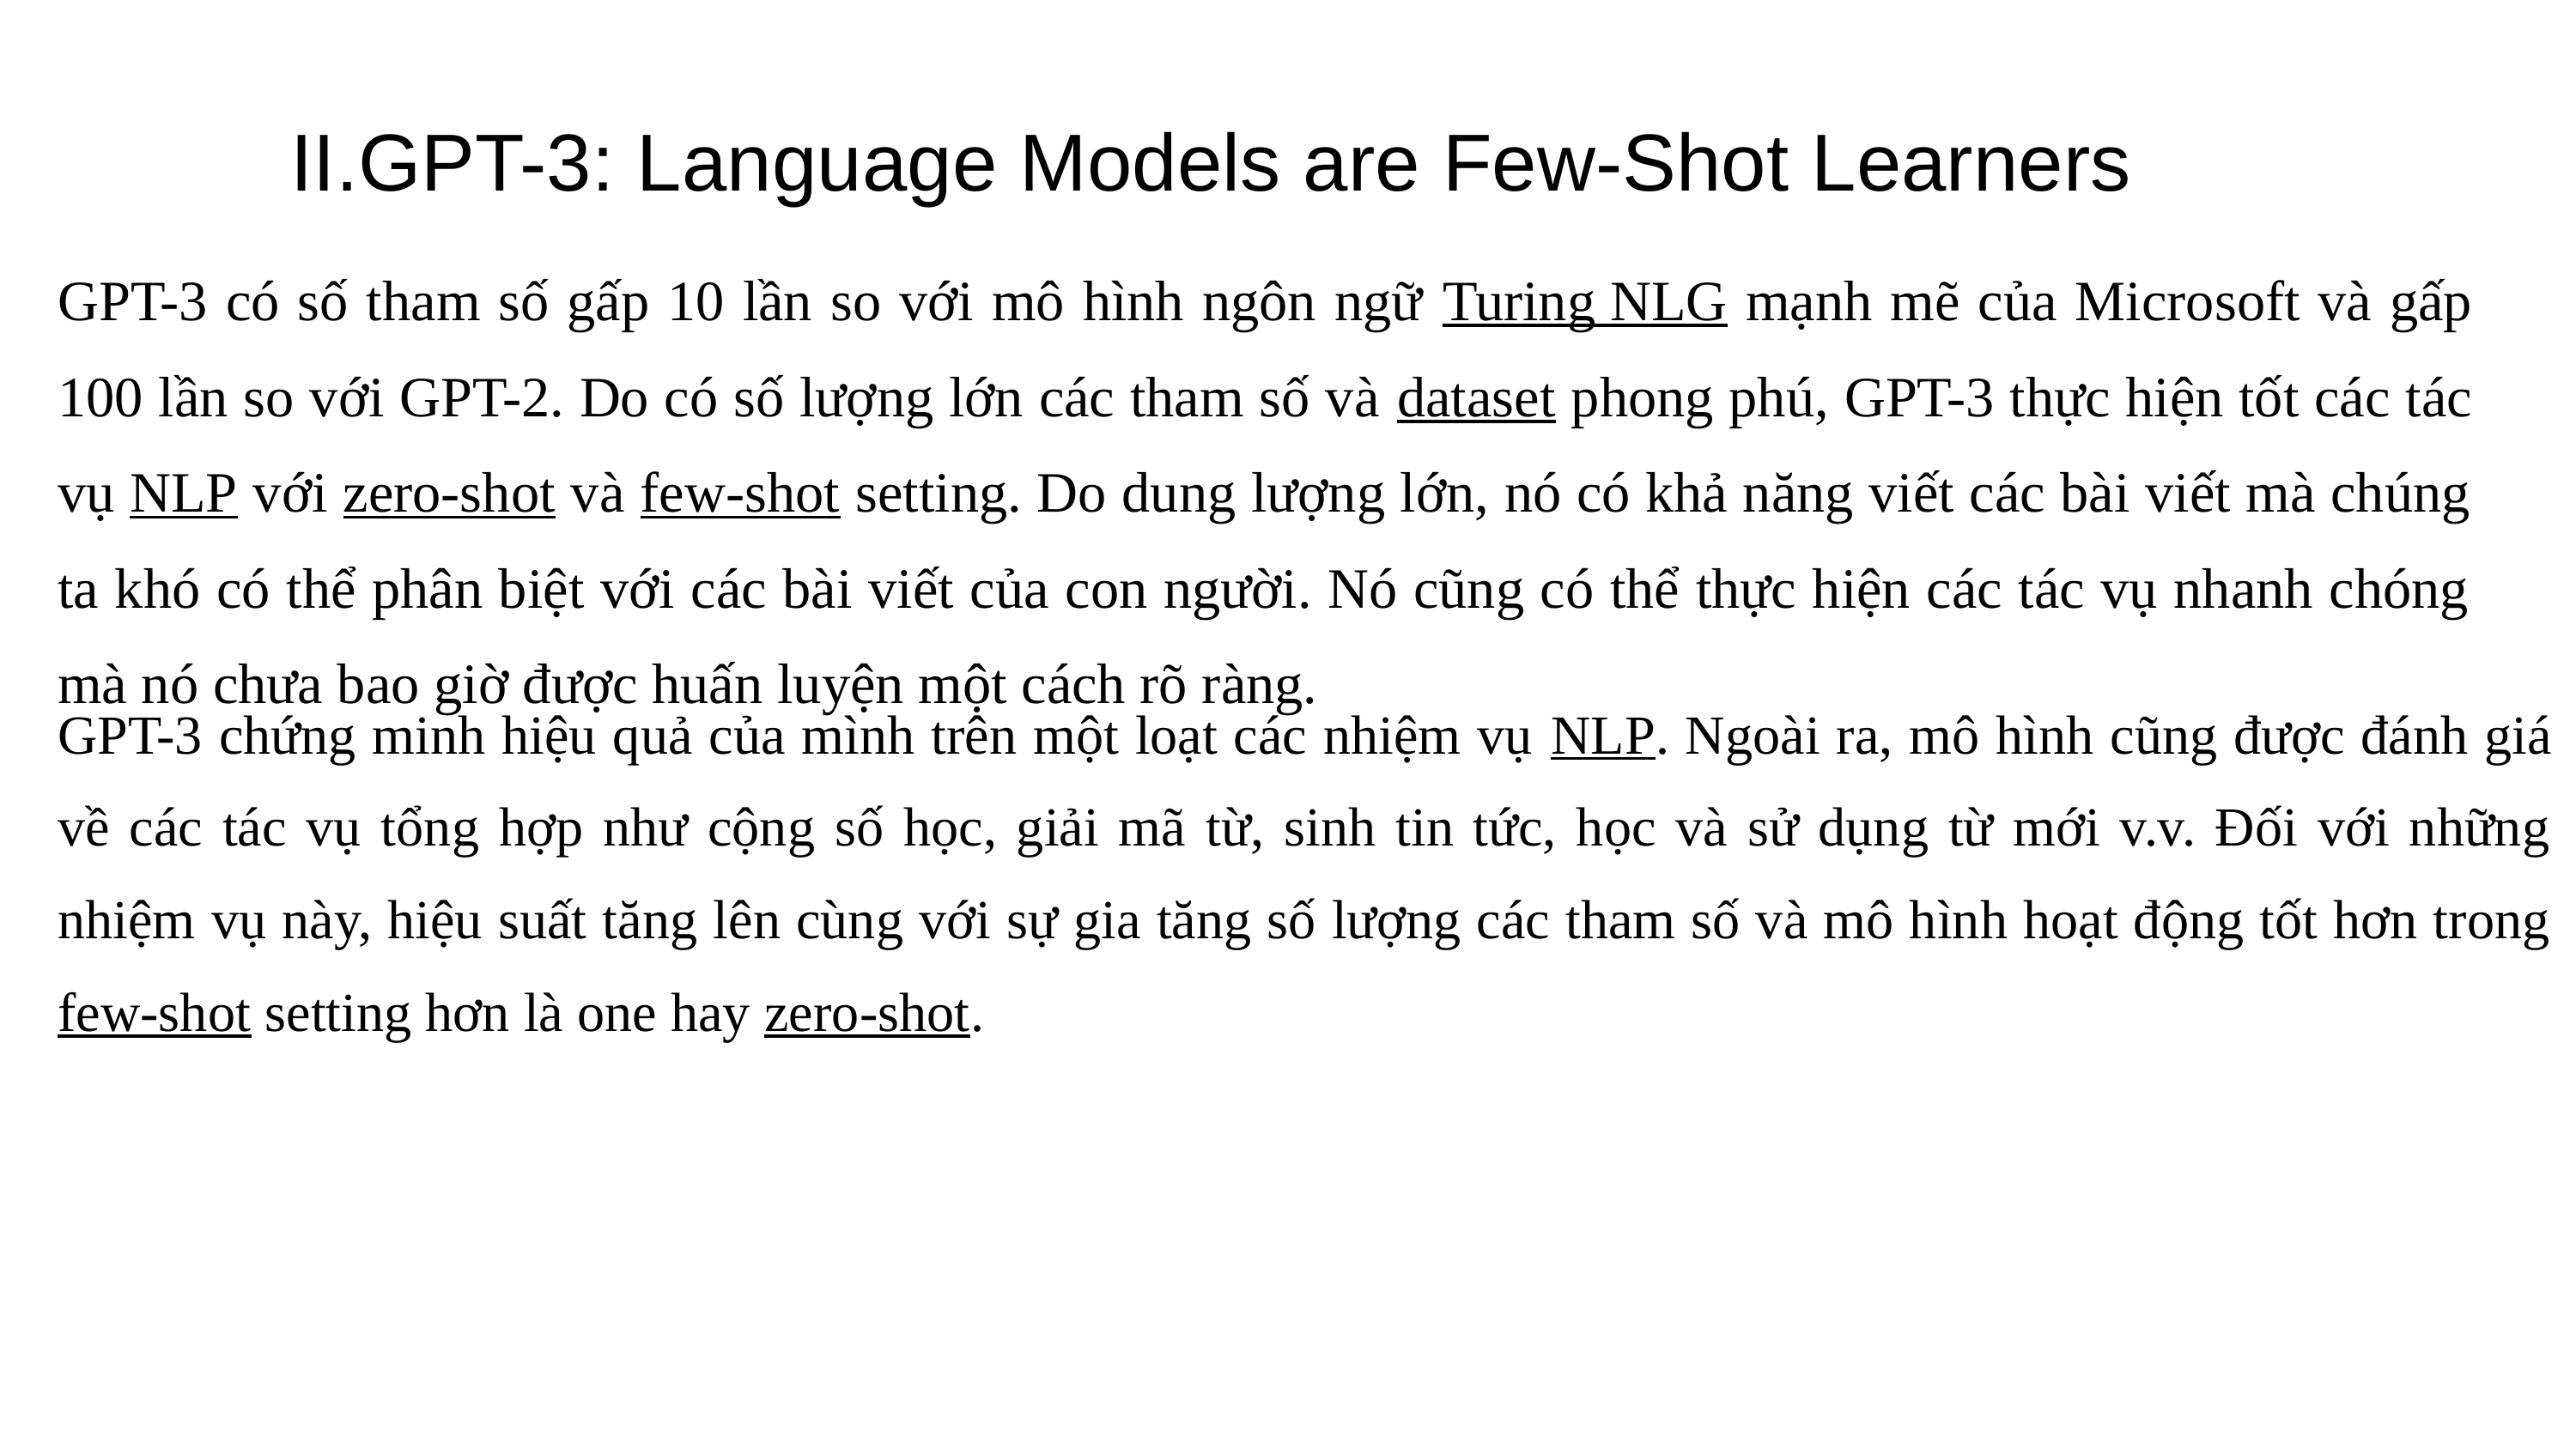

II.GPT-3: Language Models are Few-Shot Learners

GPT-3 có số tham số gấp 10 lần so với mô hình ngôn ngữ Turing NLG mạnh mẽ của Microsoft và gấp 100 lần so với GPT-2. Do có số lượng lớn các tham số và dataset phong phú, GPT-3 thực hiện tốt các tác vụ NLP với zero-shot và few-shot setting. Do dung lượng lớn, nó có khả năng viết các bài viết mà chúng ta khó có thể phân biệt với các bài viết của con người. Nó cũng có thể thực hiện các tác vụ nhanh chóng mà nó chưa bao giờ được huấn luyện một cách rõ ràng.
GPT-3 chứng minh hiệu quả của mình trên một loạt các nhiệm vụ NLP. Ngoài ra, mô hình cũng được đánh giá về các tác vụ tổng hợp như cộng số học, giải mã từ, sinh tin tức, học và sử dụng từ mới v.v. Đối với những nhiệm vụ này, hiệu suất tăng lên cùng với sự gia tăng số lượng các tham số và mô hình hoạt động tốt hơn trong few-shot setting hơn là one hay zero-shot.